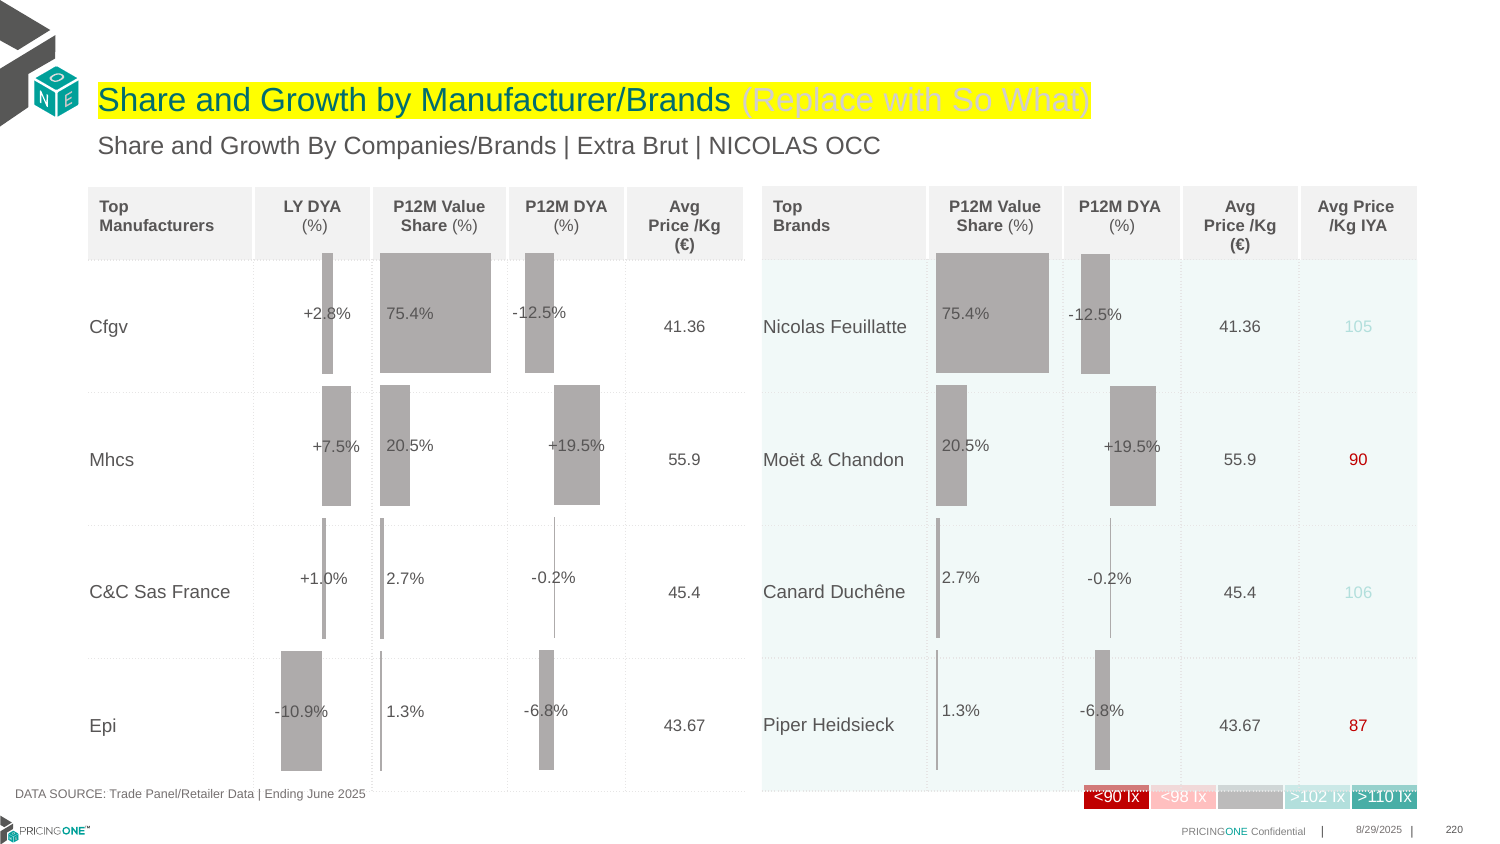

# Share and Growth by Manufacturer/Brands (Replace with So What)

Share and Growth By Companies/Brands | Extra Brut | NICOLAS OCC
| Top Brands | P12M Value Share (%) | P12M DYA (%) | Avg Price /Kg (€) | Avg Price /Kg IYA |
| --- | --- | --- | --- | --- |
| Nicolas Feuillatte |  |  | 41.36 | 105 |
| Moët & Chandon |  |  | 55.9 | 90 |
| Canard Duchêne |  |  | 45.4 | 106 |
| Piper Heidsieck |  |  | 43.67 | 87 |
| Top Manufacturers | LY DYA (%) | P12M Value Share (%) | P12M DYA (%) | Avg Price /Kg (€) |
| --- | --- | --- | --- | --- |
| Cfgv |  |  |  | 41.36 |
| Mhcs |  |  |  | 55.9 |
| C&C Sas France |  |  |  | 45.4 |
| Epi |  |  |  | 43.67 |

### Chart

| Category | Share DYA P12M |
|---|---|
| None | -0.12541134508629315 |

### Chart

| Category | Value Share P12M |
|---|---|
| None | 0.7540960565416432 |

### Chart

| Category | Share DYA LY |
|---|---|
| None | 0.02844625234645537 |

### Chart

| Category | Value Share |
|---|---|
| None | 0.7540960565416432 |

### Chart

| Category | Share DYA |
|---|---|
| None | -0.12541134508629315 |
DATA SOURCE: Trade Panel/Retailer Data | Ending June 2025
| <90 Ix | <98 Ix |  | >102 Ix | >110 Ix |
| --- | --- | --- | --- | --- |

8/29/2025
220